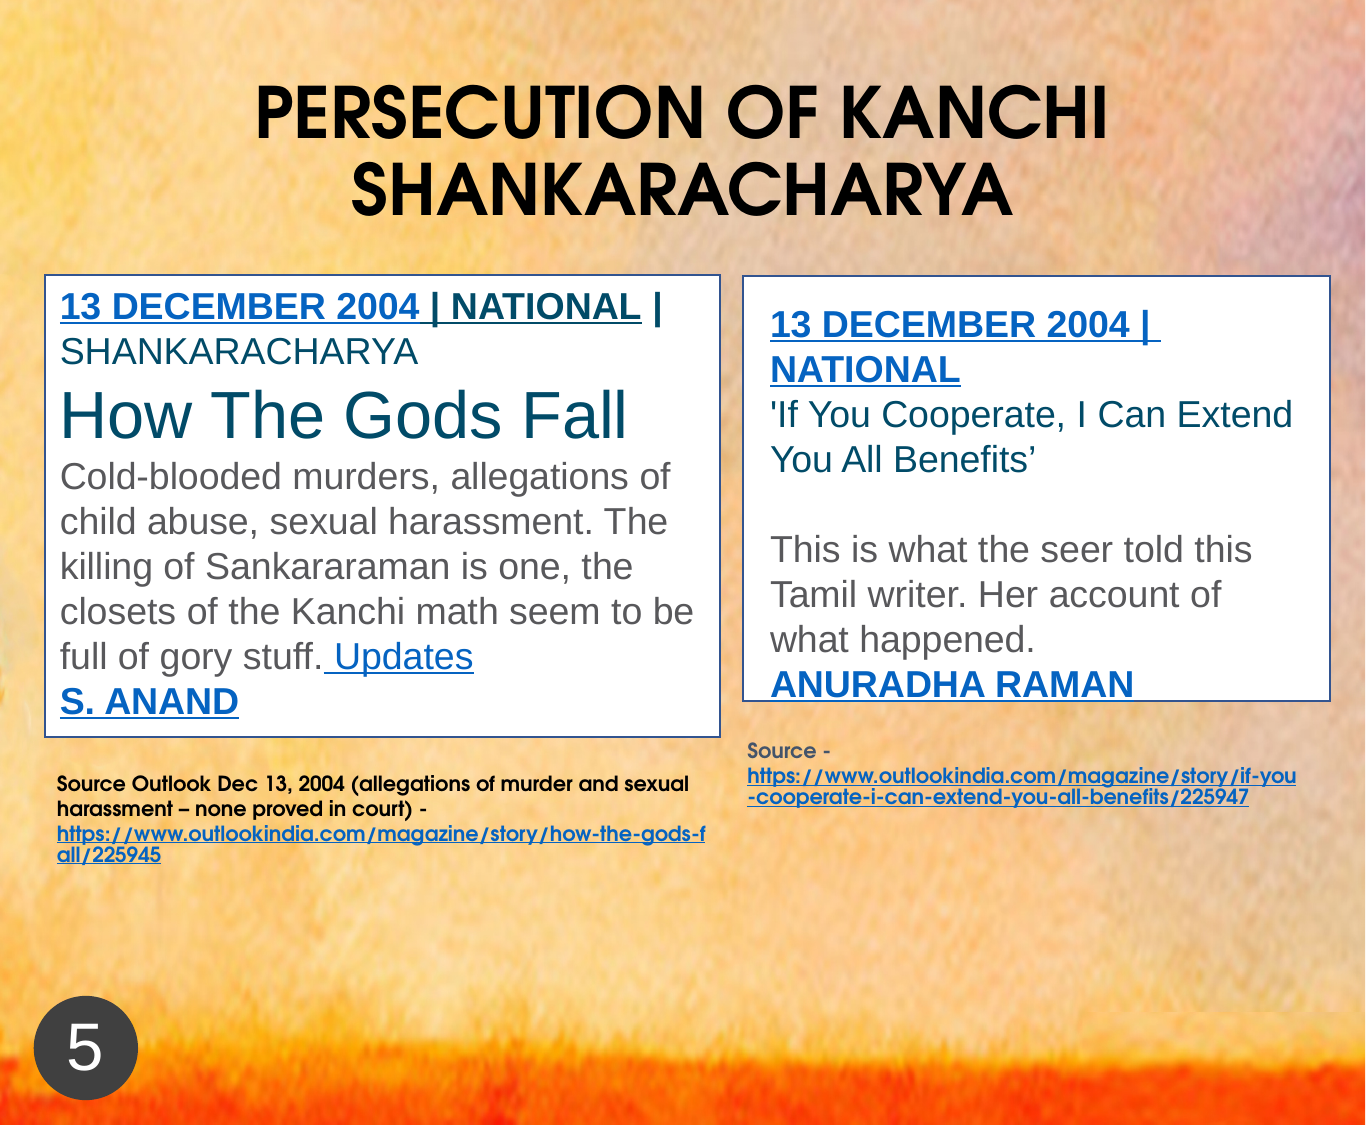

Persecution of Kanchi Shankaracharya

13 DECEMBER 2004 | NATIONAL |SHANKARACHARYA
How The Gods Fall
Cold-blooded murders, allegations of child abuse, sexual harassment. The killing of Sankararaman is one, the closets of the Kanchi math seem to be full of gory stuff. Updates
S. ANAND

13 DECEMBER 2004 | NATIONAL
'If You Cooperate, I Can Extend You All Benefits’
This is what the seer told this Tamil writer. Her account of what happened.
ANURADHA RAMAN

Source - https://www.outlookindia.com/magazine/story/if-you-cooperate-i-can-extend-you-all-benefits/225947
Source Outlook Dec 13, 2004 (allegations of murder and sexual harassment – none proved in court) - https://www.outlookindia.com/magazine/story/how-the-gods-fall/225945

5